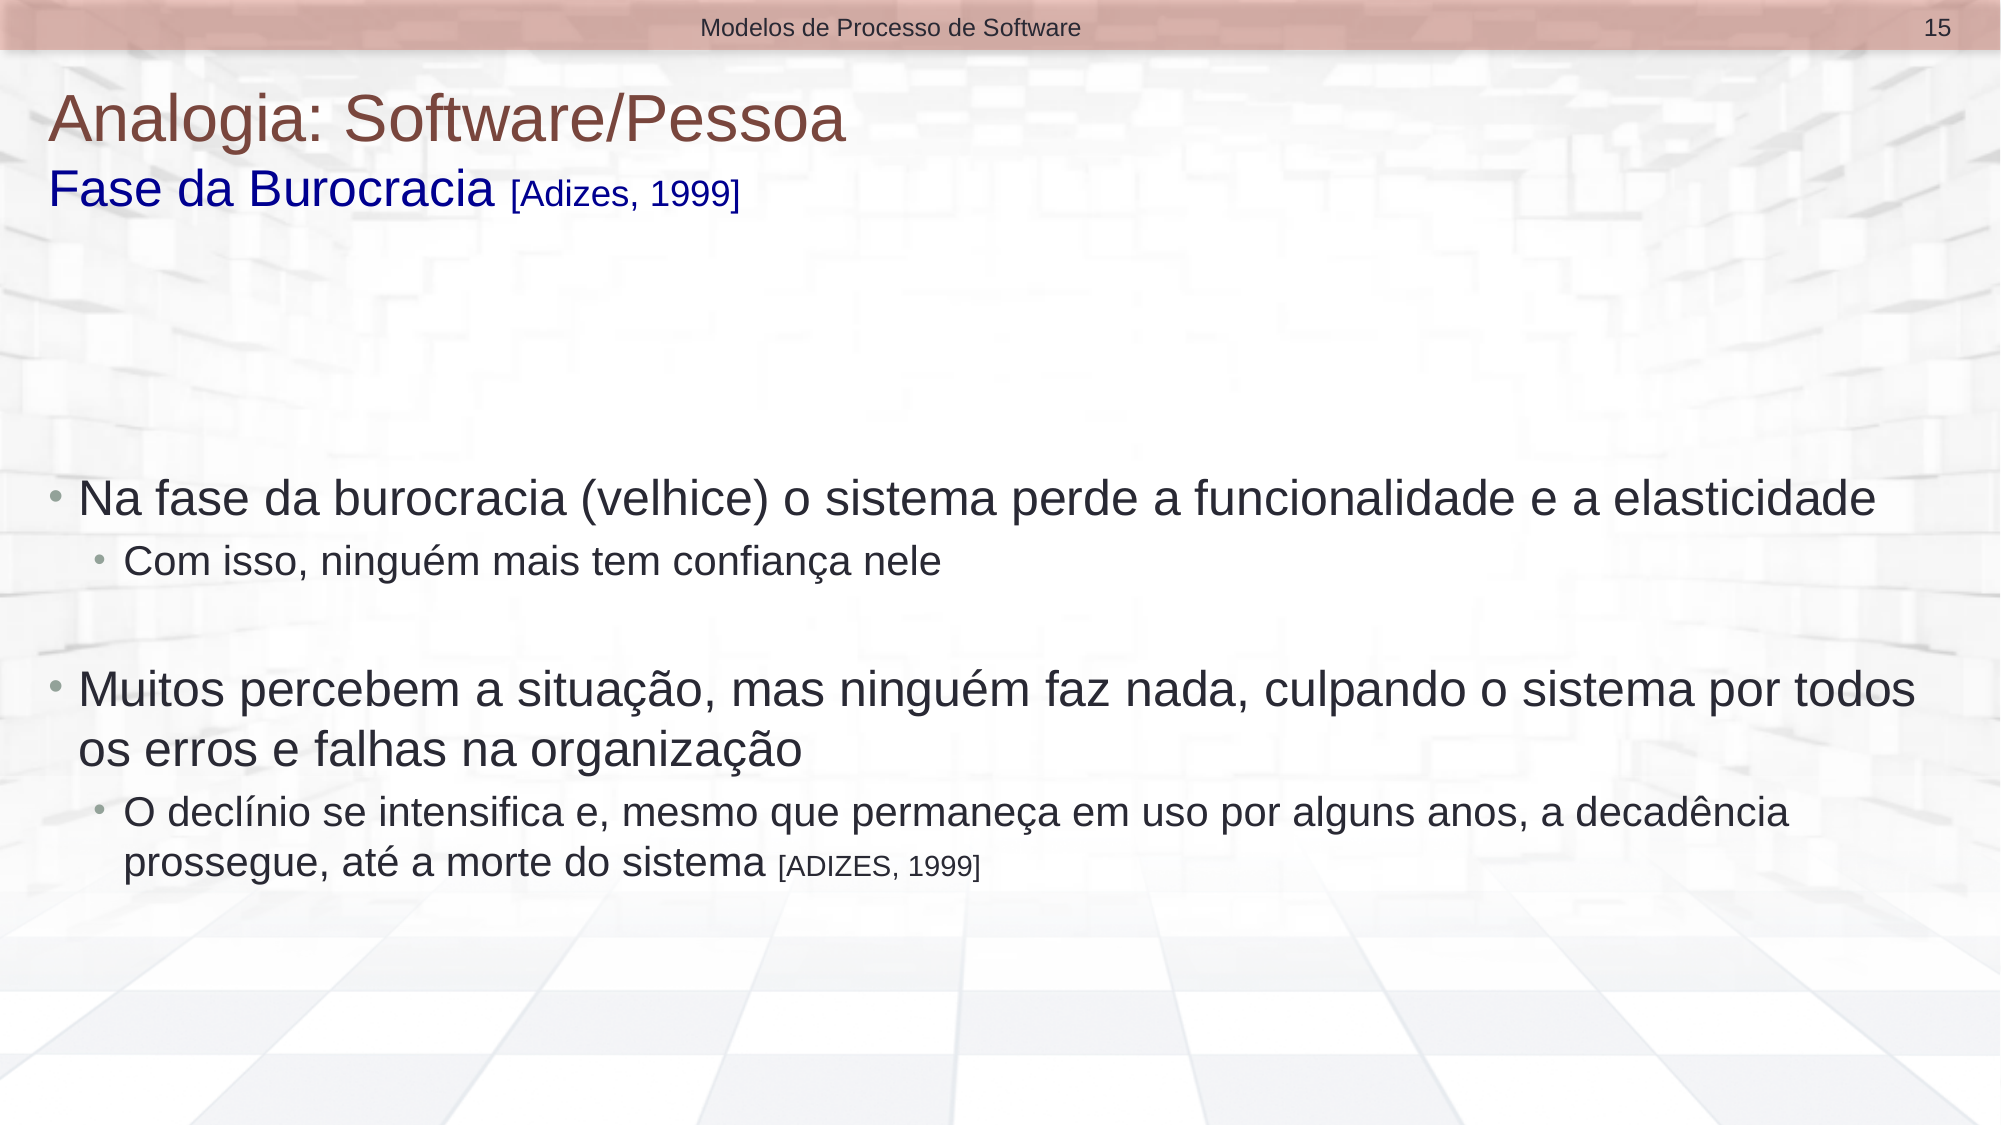

15
Modelos de Processo de Software
# Analogia: Software/Pessoa Fase da Burocracia [Adizes, 1999]
Na fase da burocracia (velhice) o sistema perde a funcionalidade e a elasticidade
Com isso, ninguém mais tem confiança nele

Muitos percebem a situação, mas ninguém faz nada, culpando o sistema por todos os erros e falhas na organização
O declínio se intensifica e, mesmo que permaneça em uso por alguns anos, a decadência prossegue, até a morte do sistema [ADIZES, 1999]